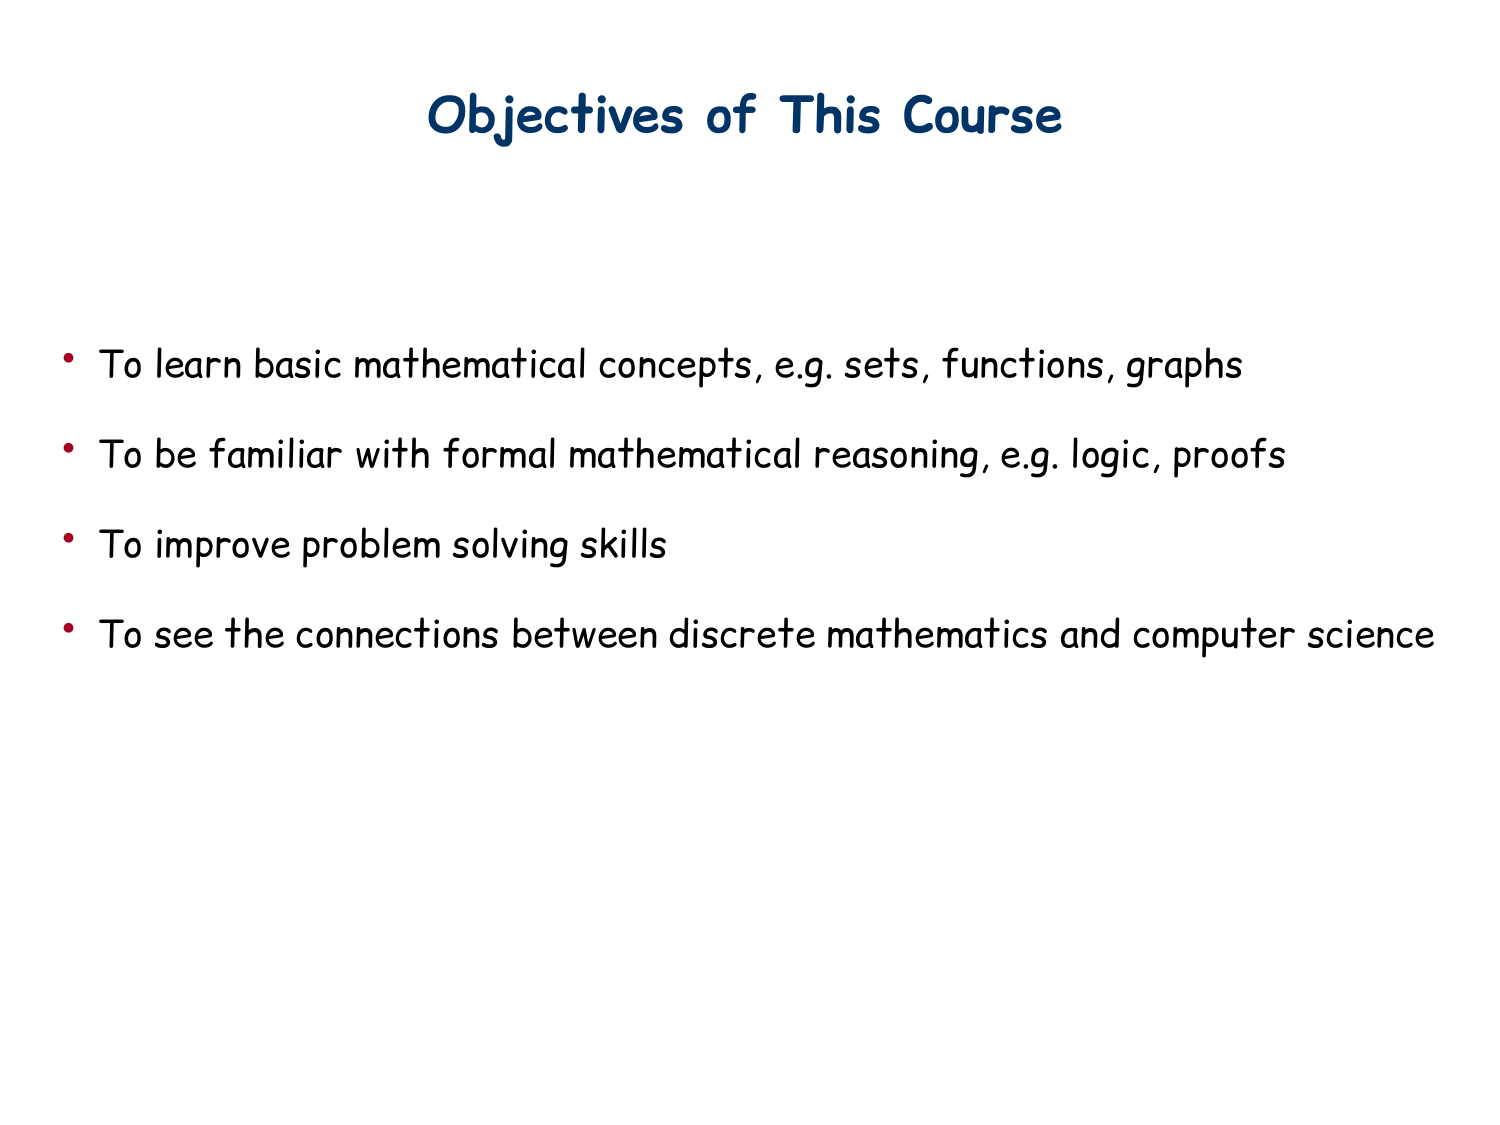

Objectives of This Course

To learn basic mathematical concepts, e.g. sets, functions, graphs
To be familiar with formal mathematical reasoning, e.g. logic, proofs
To improve problem solving skills
To see the connections between discrete mathematics and computer science